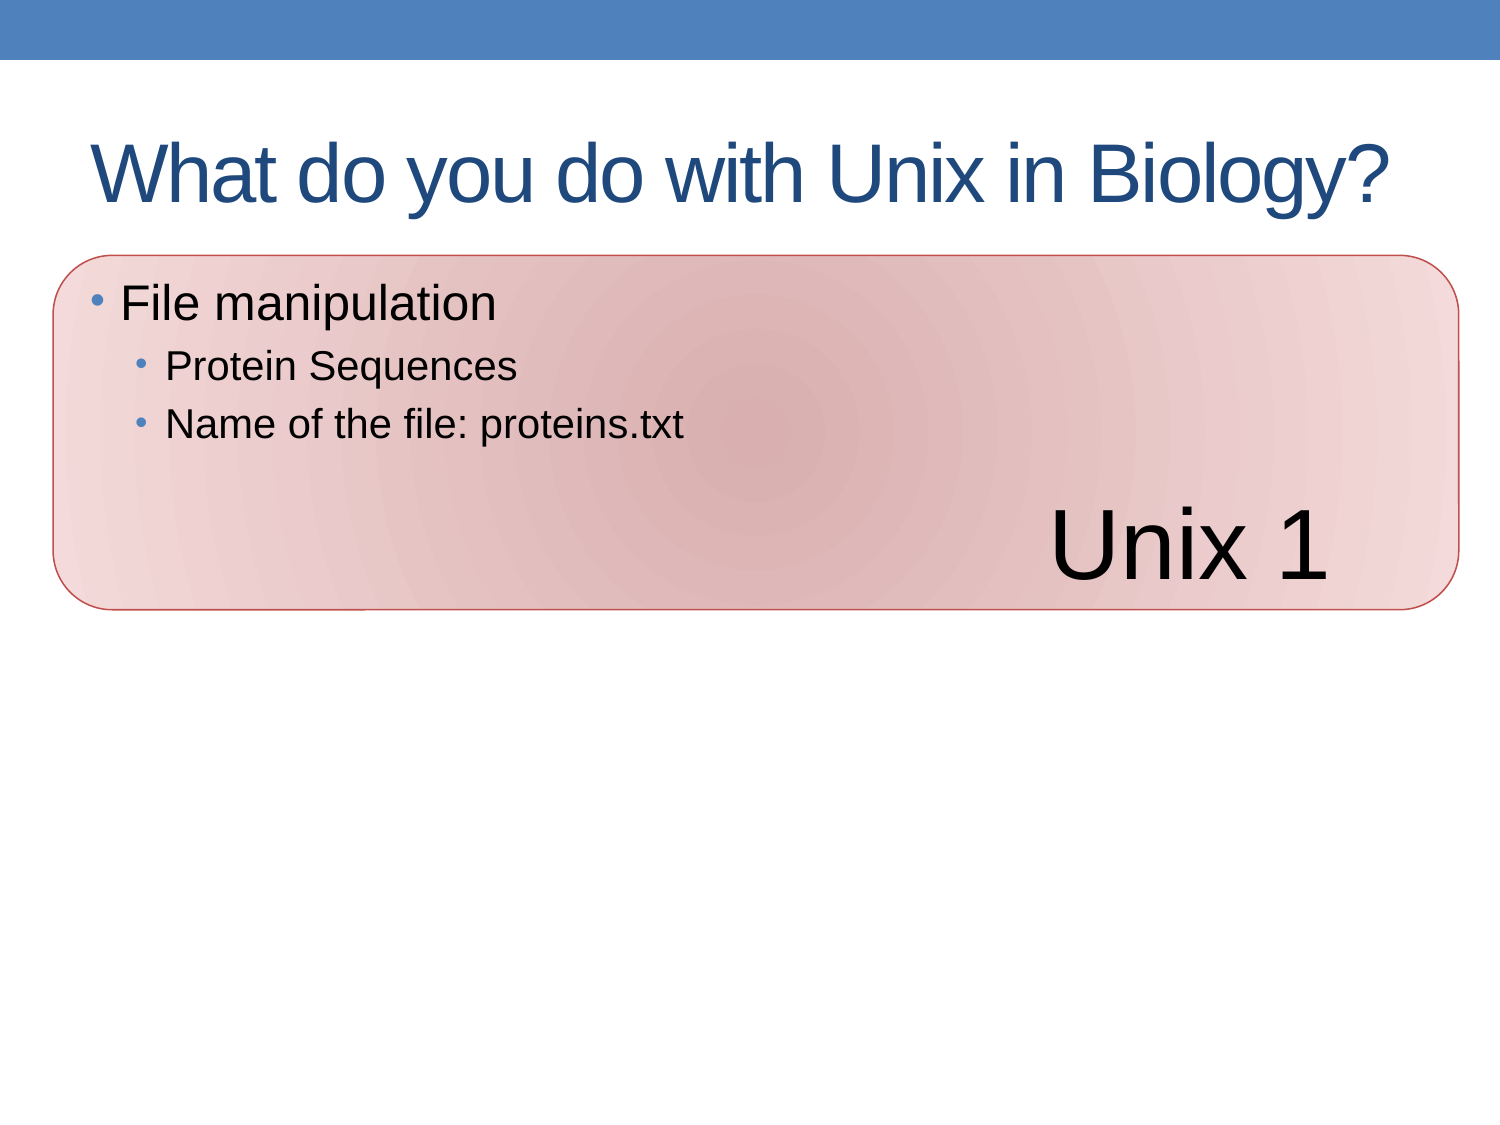

# What do you do with Unix in Biology?

File manipulation
Protein Sequences
Name of the file: proteins.txt
Unix 1